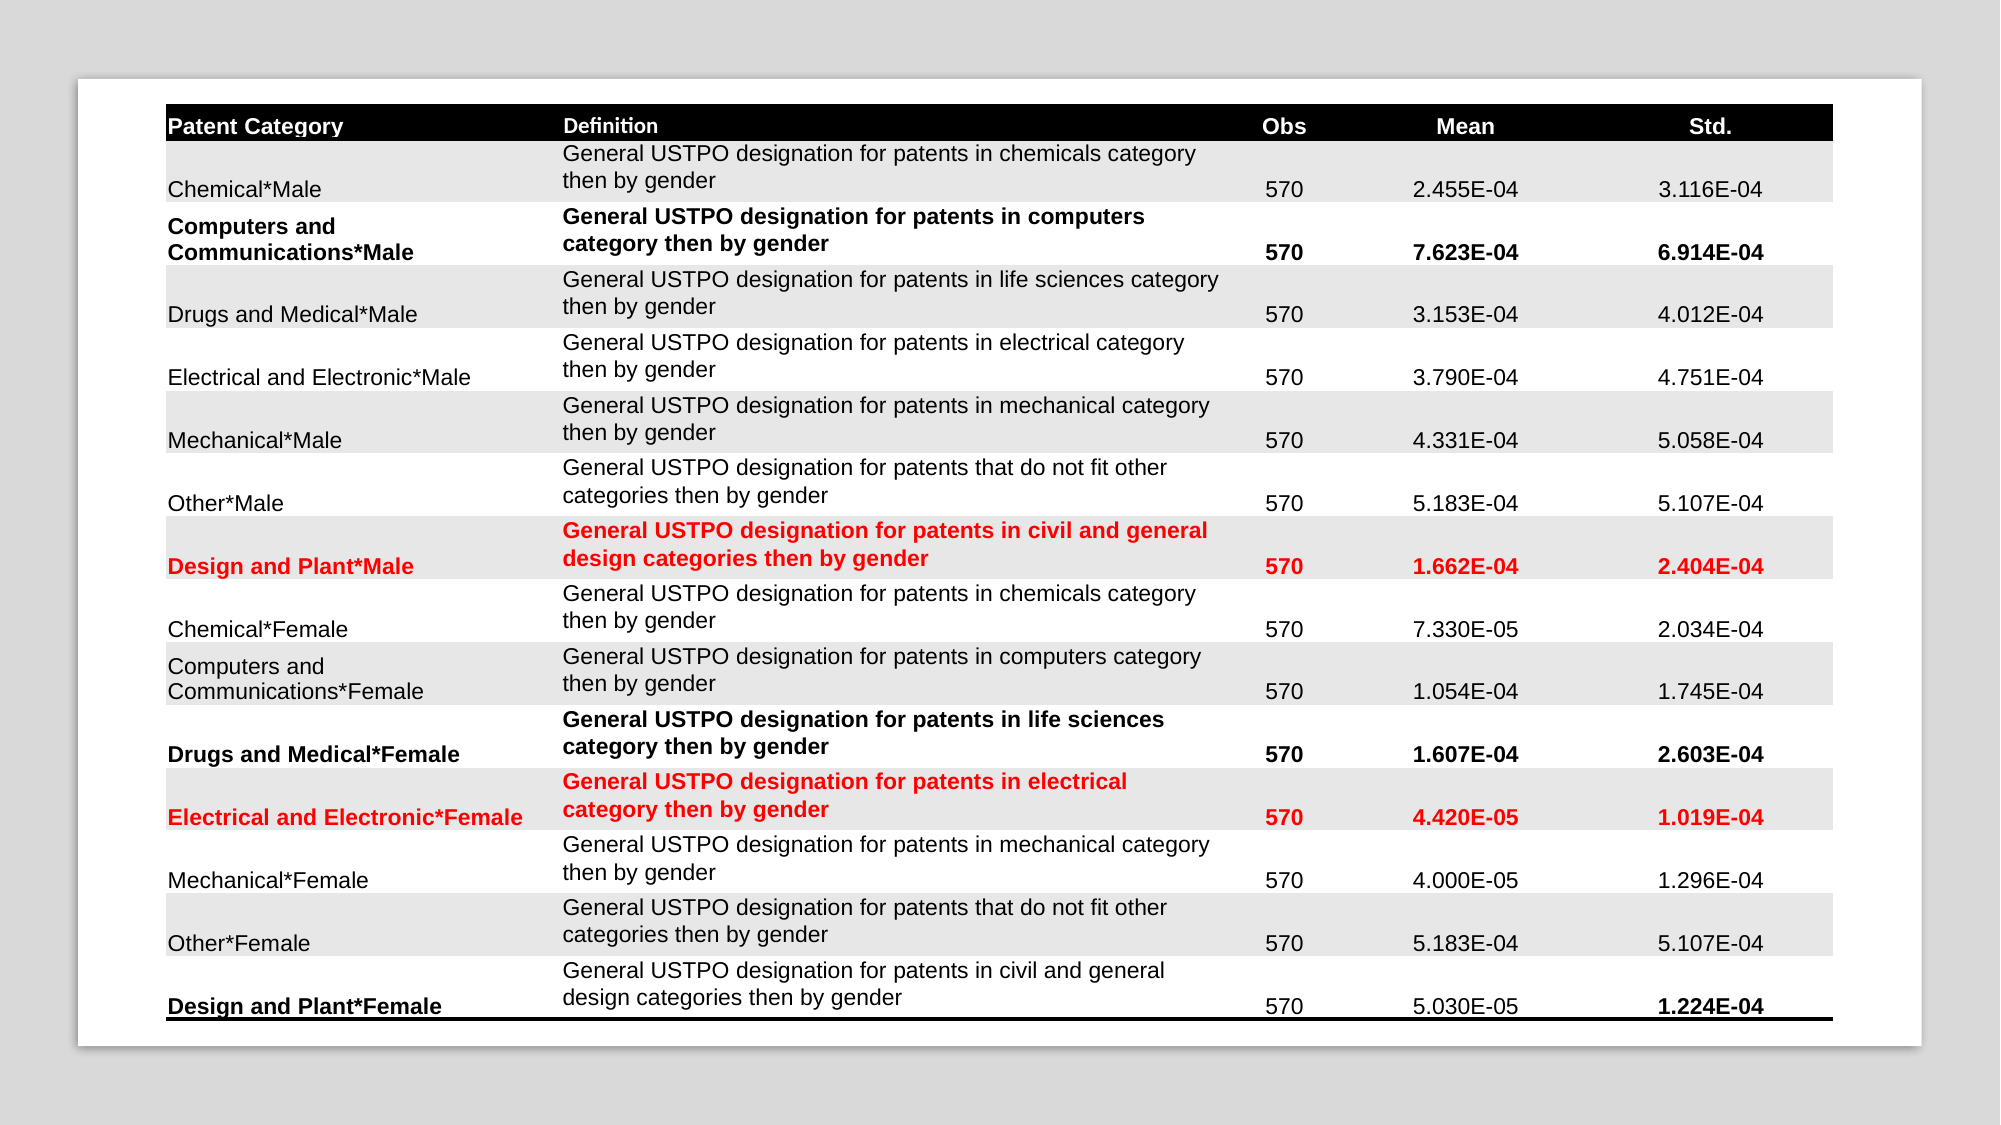

| Patent Category | Definition | Obs | Mean | Std. |
| --- | --- | --- | --- | --- |
| Chemical\*Male | General USTPO designation for patents in chemicals category then by gender | 570 | 2.455E-04 | 3.116E-04 |
| Computers and Communications\*Male | General USTPO designation for patents in computers category then by gender | 570 | 7.623E-04 | 6.914E-04 |
| Drugs and Medical\*Male | General USTPO designation for patents in life sciences category then by gender | 570 | 3.153E-04 | 4.012E-04 |
| Electrical and Electronic\*Male | General USTPO designation for patents in electrical category then by gender | 570 | 3.790E-04 | 4.751E-04 |
| Mechanical\*Male | General USTPO designation for patents in mechanical category then by gender | 570 | 4.331E-04 | 5.058E-04 |
| Other\*Male | General USTPO designation for patents that do not fit other categories then by gender | 570 | 5.183E-04 | 5.107E-04 |
| Design and Plant\*Male | General USTPO designation for patents in civil and general design categories then by gender | 570 | 1.662E-04 | 2.404E-04 |
| Chemical\*Female | General USTPO designation for patents in chemicals category then by gender | 570 | 7.330E-05 | 2.034E-04 |
| Computers and Communications\*Female | General USTPO designation for patents in computers category then by gender | 570 | 1.054E-04 | 1.745E-04 |
| Drugs and Medical\*Female | General USTPO designation for patents in life sciences category then by gender | 570 | 1.607E-04 | 2.603E-04 |
| Electrical and Electronic\*Female | General USTPO designation for patents in electrical category then by gender | 570 | 4.420E-05 | 1.019E-04 |
| Mechanical\*Female | General USTPO designation for patents in mechanical category then by gender | 570 | 4.000E-05 | 1.296E-04 |
| Other\*Female | General USTPO designation for patents that do not fit other categories then by gender | 570 | 5.183E-04 | 5.107E-04 |
| Design and Plant\*Female | General USTPO designation for patents in civil and general design categories then by gender | 570 | 5.030E-05 | 1.224E-04 |